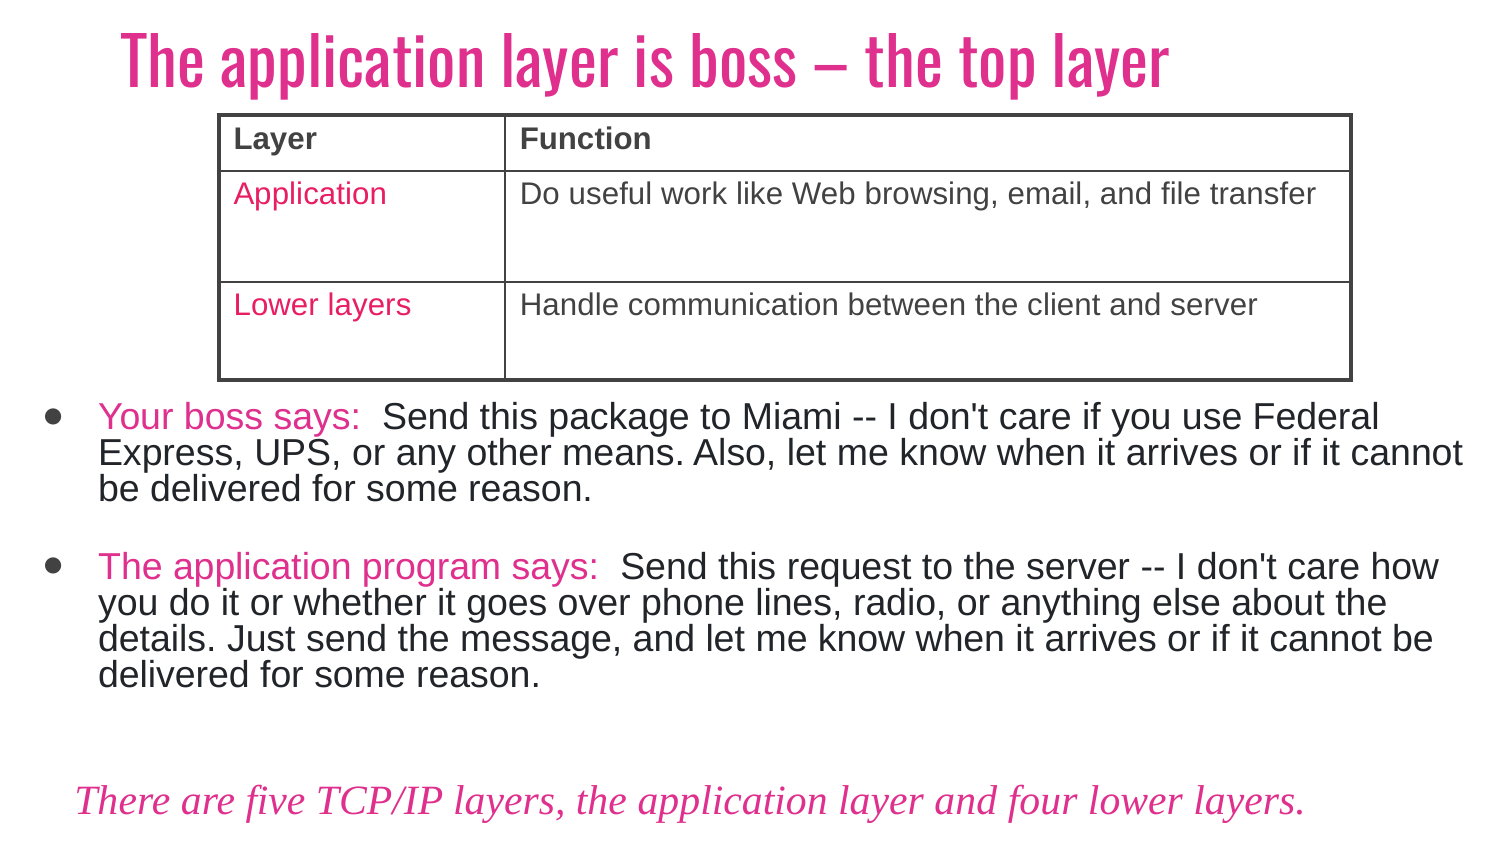

# The application layer is boss – the top layer
| Layer | Function |
| --- | --- |
| Application | Do useful work like Web browsing, email, and file transfer |
| Lower layers | Handle communication between the client and server |
Your boss says:  Send this package to Miami -- I don't care if you use Federal Express, UPS, or any other means. Also, let me know when it arrives or if it cannot be delivered for some reason.
The application program says:  Send this request to the server -- I don't care how you do it or whether it goes over phone lines, radio, or anything else about the details. Just send the message, and let me know when it arrives or if it cannot be delivered for some reason.
There are five TCP/IP layers, the application layer and four lower layers.